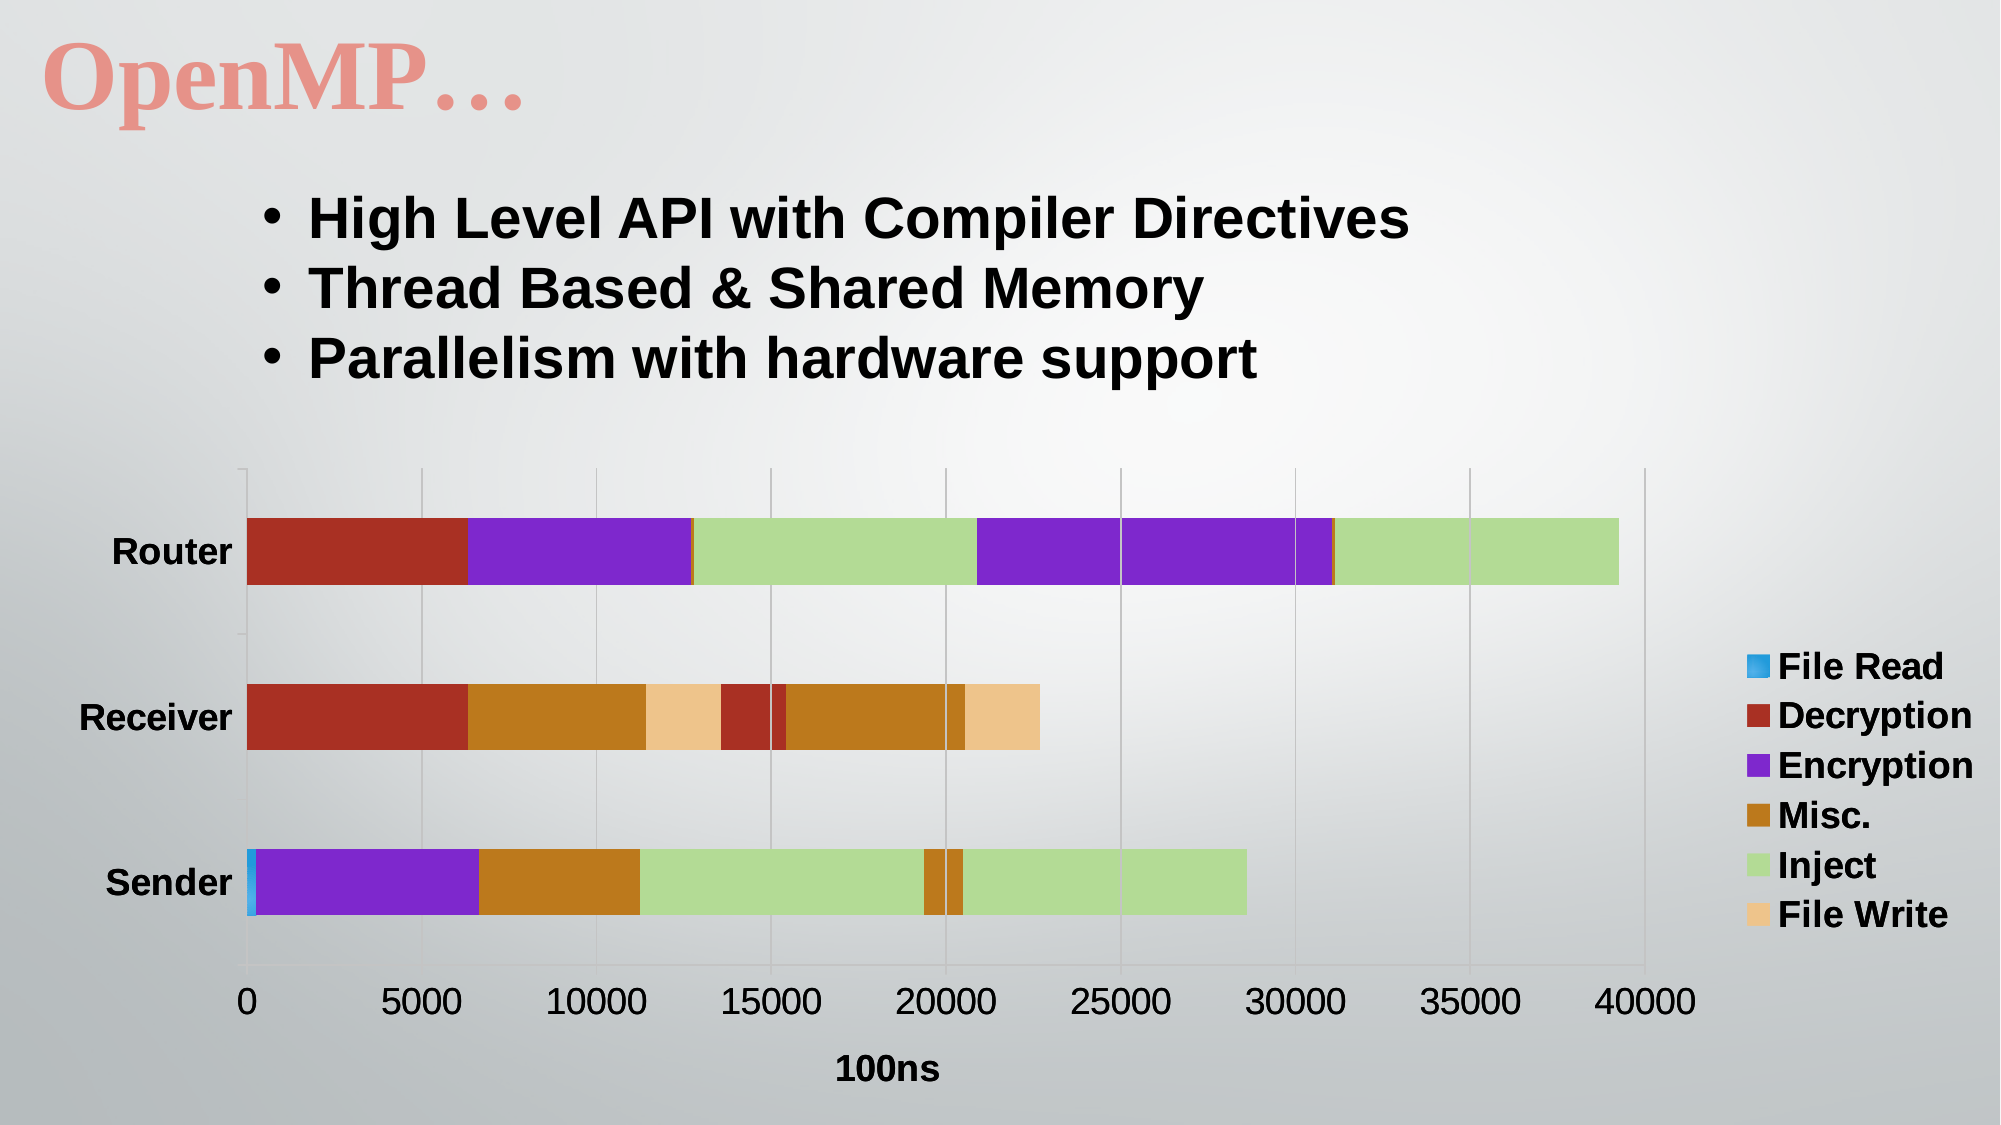

OpenMP…
High Level API with Compiler Directives
Thread Based & Shared Memory
Parallelism with hardware support

### Chart

| Category | File Read | Decryption | Encryption | Misc. | Inject | File Write |
|---|---|---|---|---|---|---|
| Sender | 264.0 | 0.0 | 15625.0 | 4609.0 | 8118.0 | 0.0 |
| Receiver | 0.0 | 15429.0 | 0.0 | 5103.0 | 0.0 | 2145.0 |
| Router | 0.0 | 15429.0 | 15625.0 | 82.0 | 8118.0 | 0.0 |

### Chart

| Category | File Read | Decryption | Encryption | Misc. | Inject | File Write |
|---|---|---|---|---|---|---|
| Sender | 264.0 | 0.0 | 6374.0 | 4609.0 | 8118.0 | 0.0 |
| Receiver | 0.0 | 6323.0 | 0.0 | 5103.0 | 0.0 | 2145.0 |
| Router | 0.0 | 6323.0 | 6374.0 | 82.0 | 8118.0 | 0.0 |